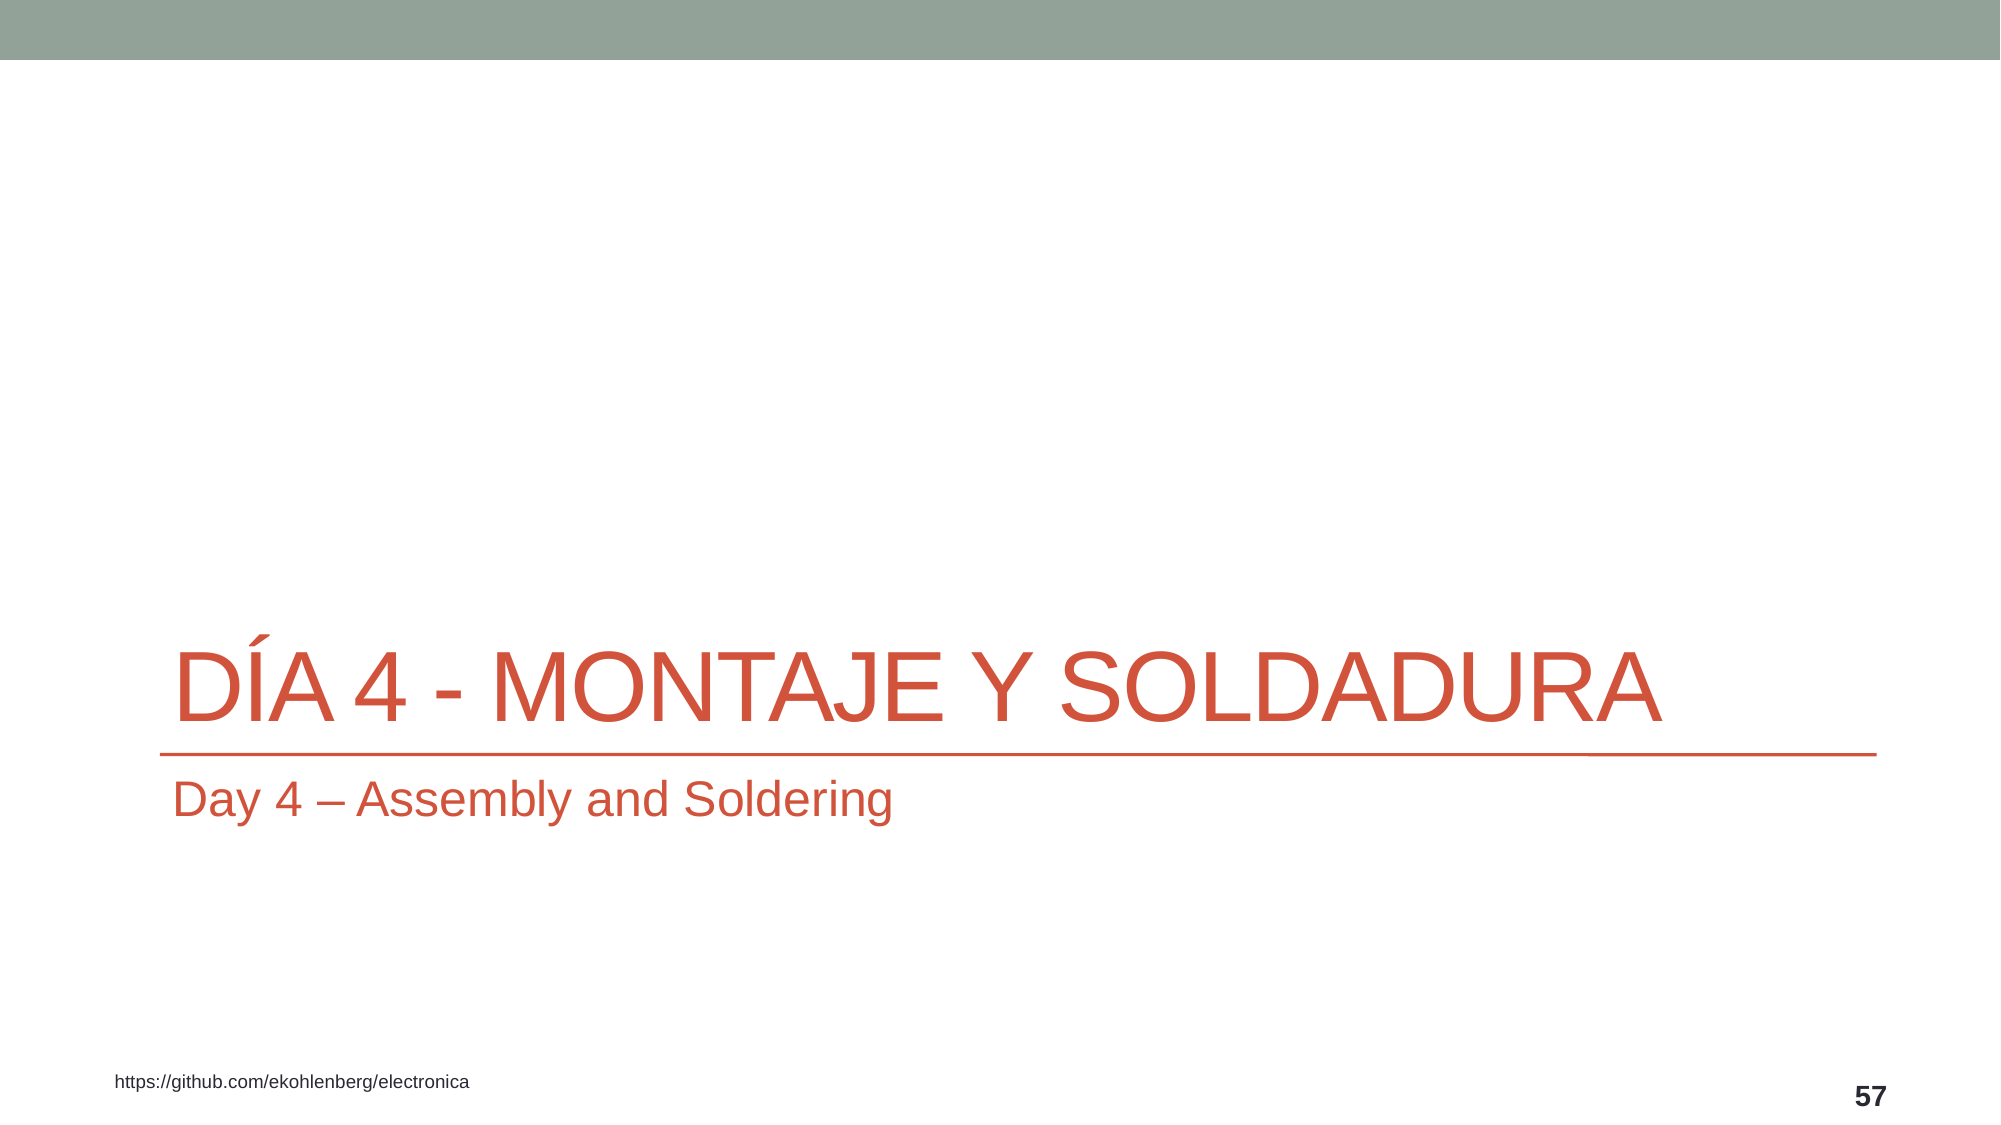

# Día 4 - Montaje y soldadura
Day 4 – Assembly and Soldering
57